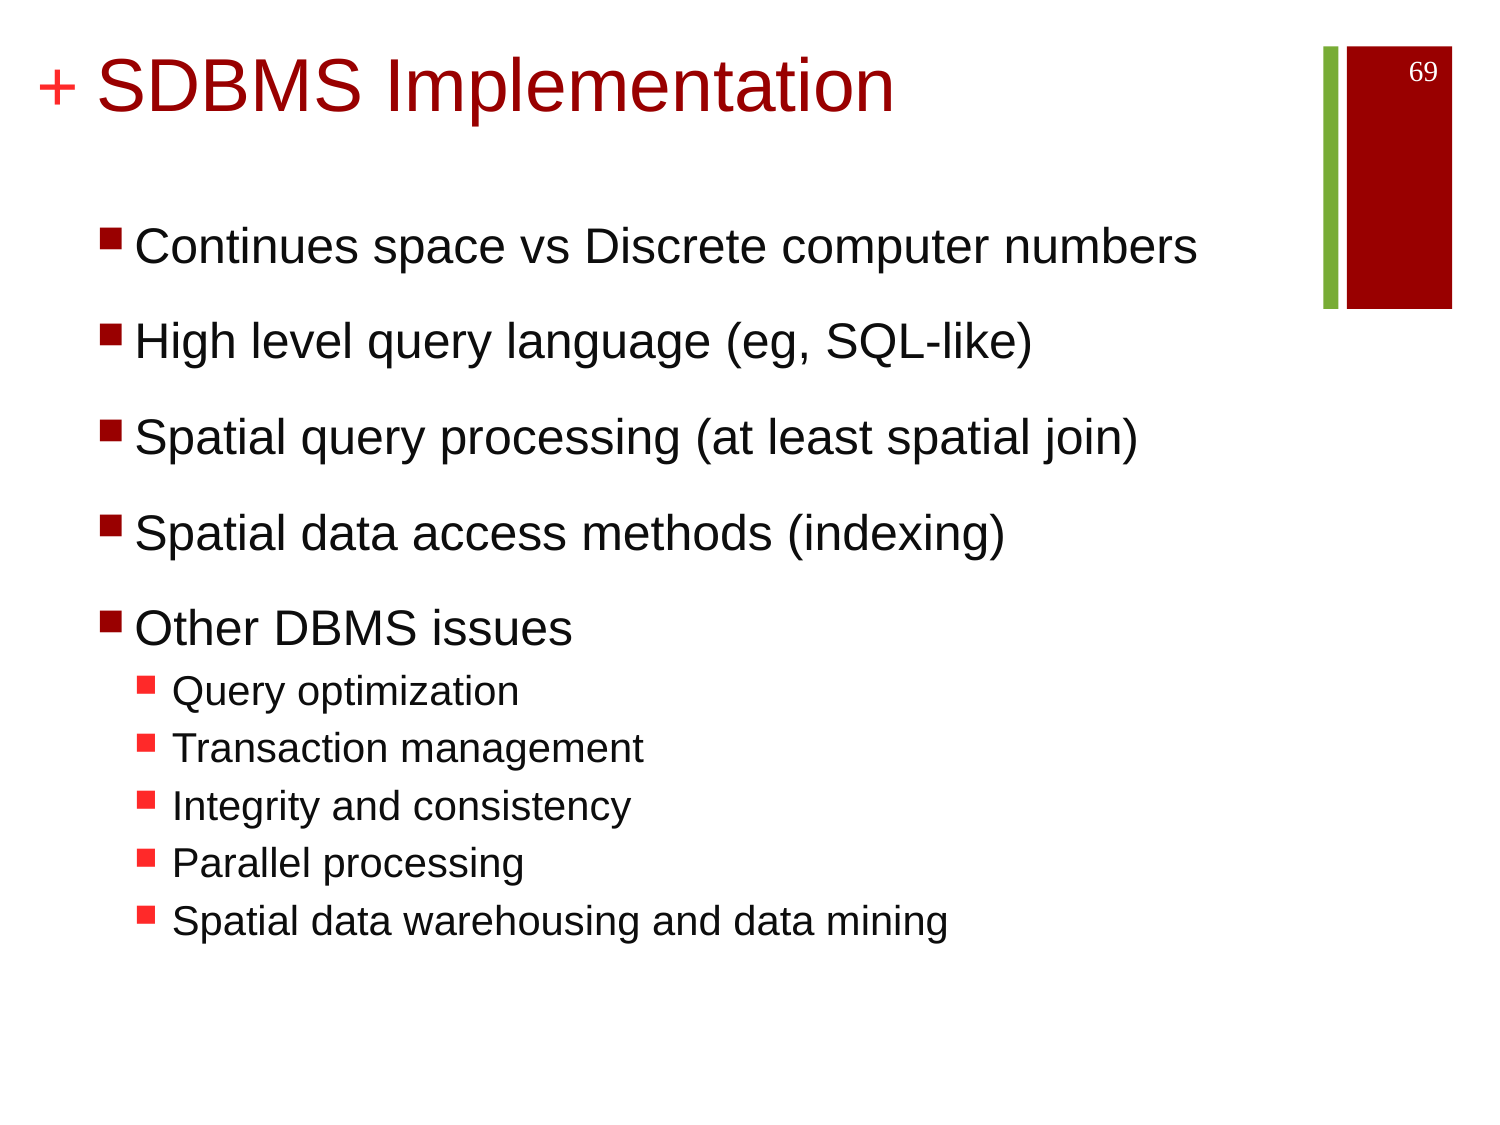

# SDBMS Implementation
69
Continues space vs Discrete computer numbers
High level query language (eg, SQL-like)
Spatial query processing (at least spatial join)
Spatial data access methods (indexing)
Other DBMS issues
Query optimization
Transaction management
Integrity and consistency
Parallel processing
Spatial data warehousing and data mining